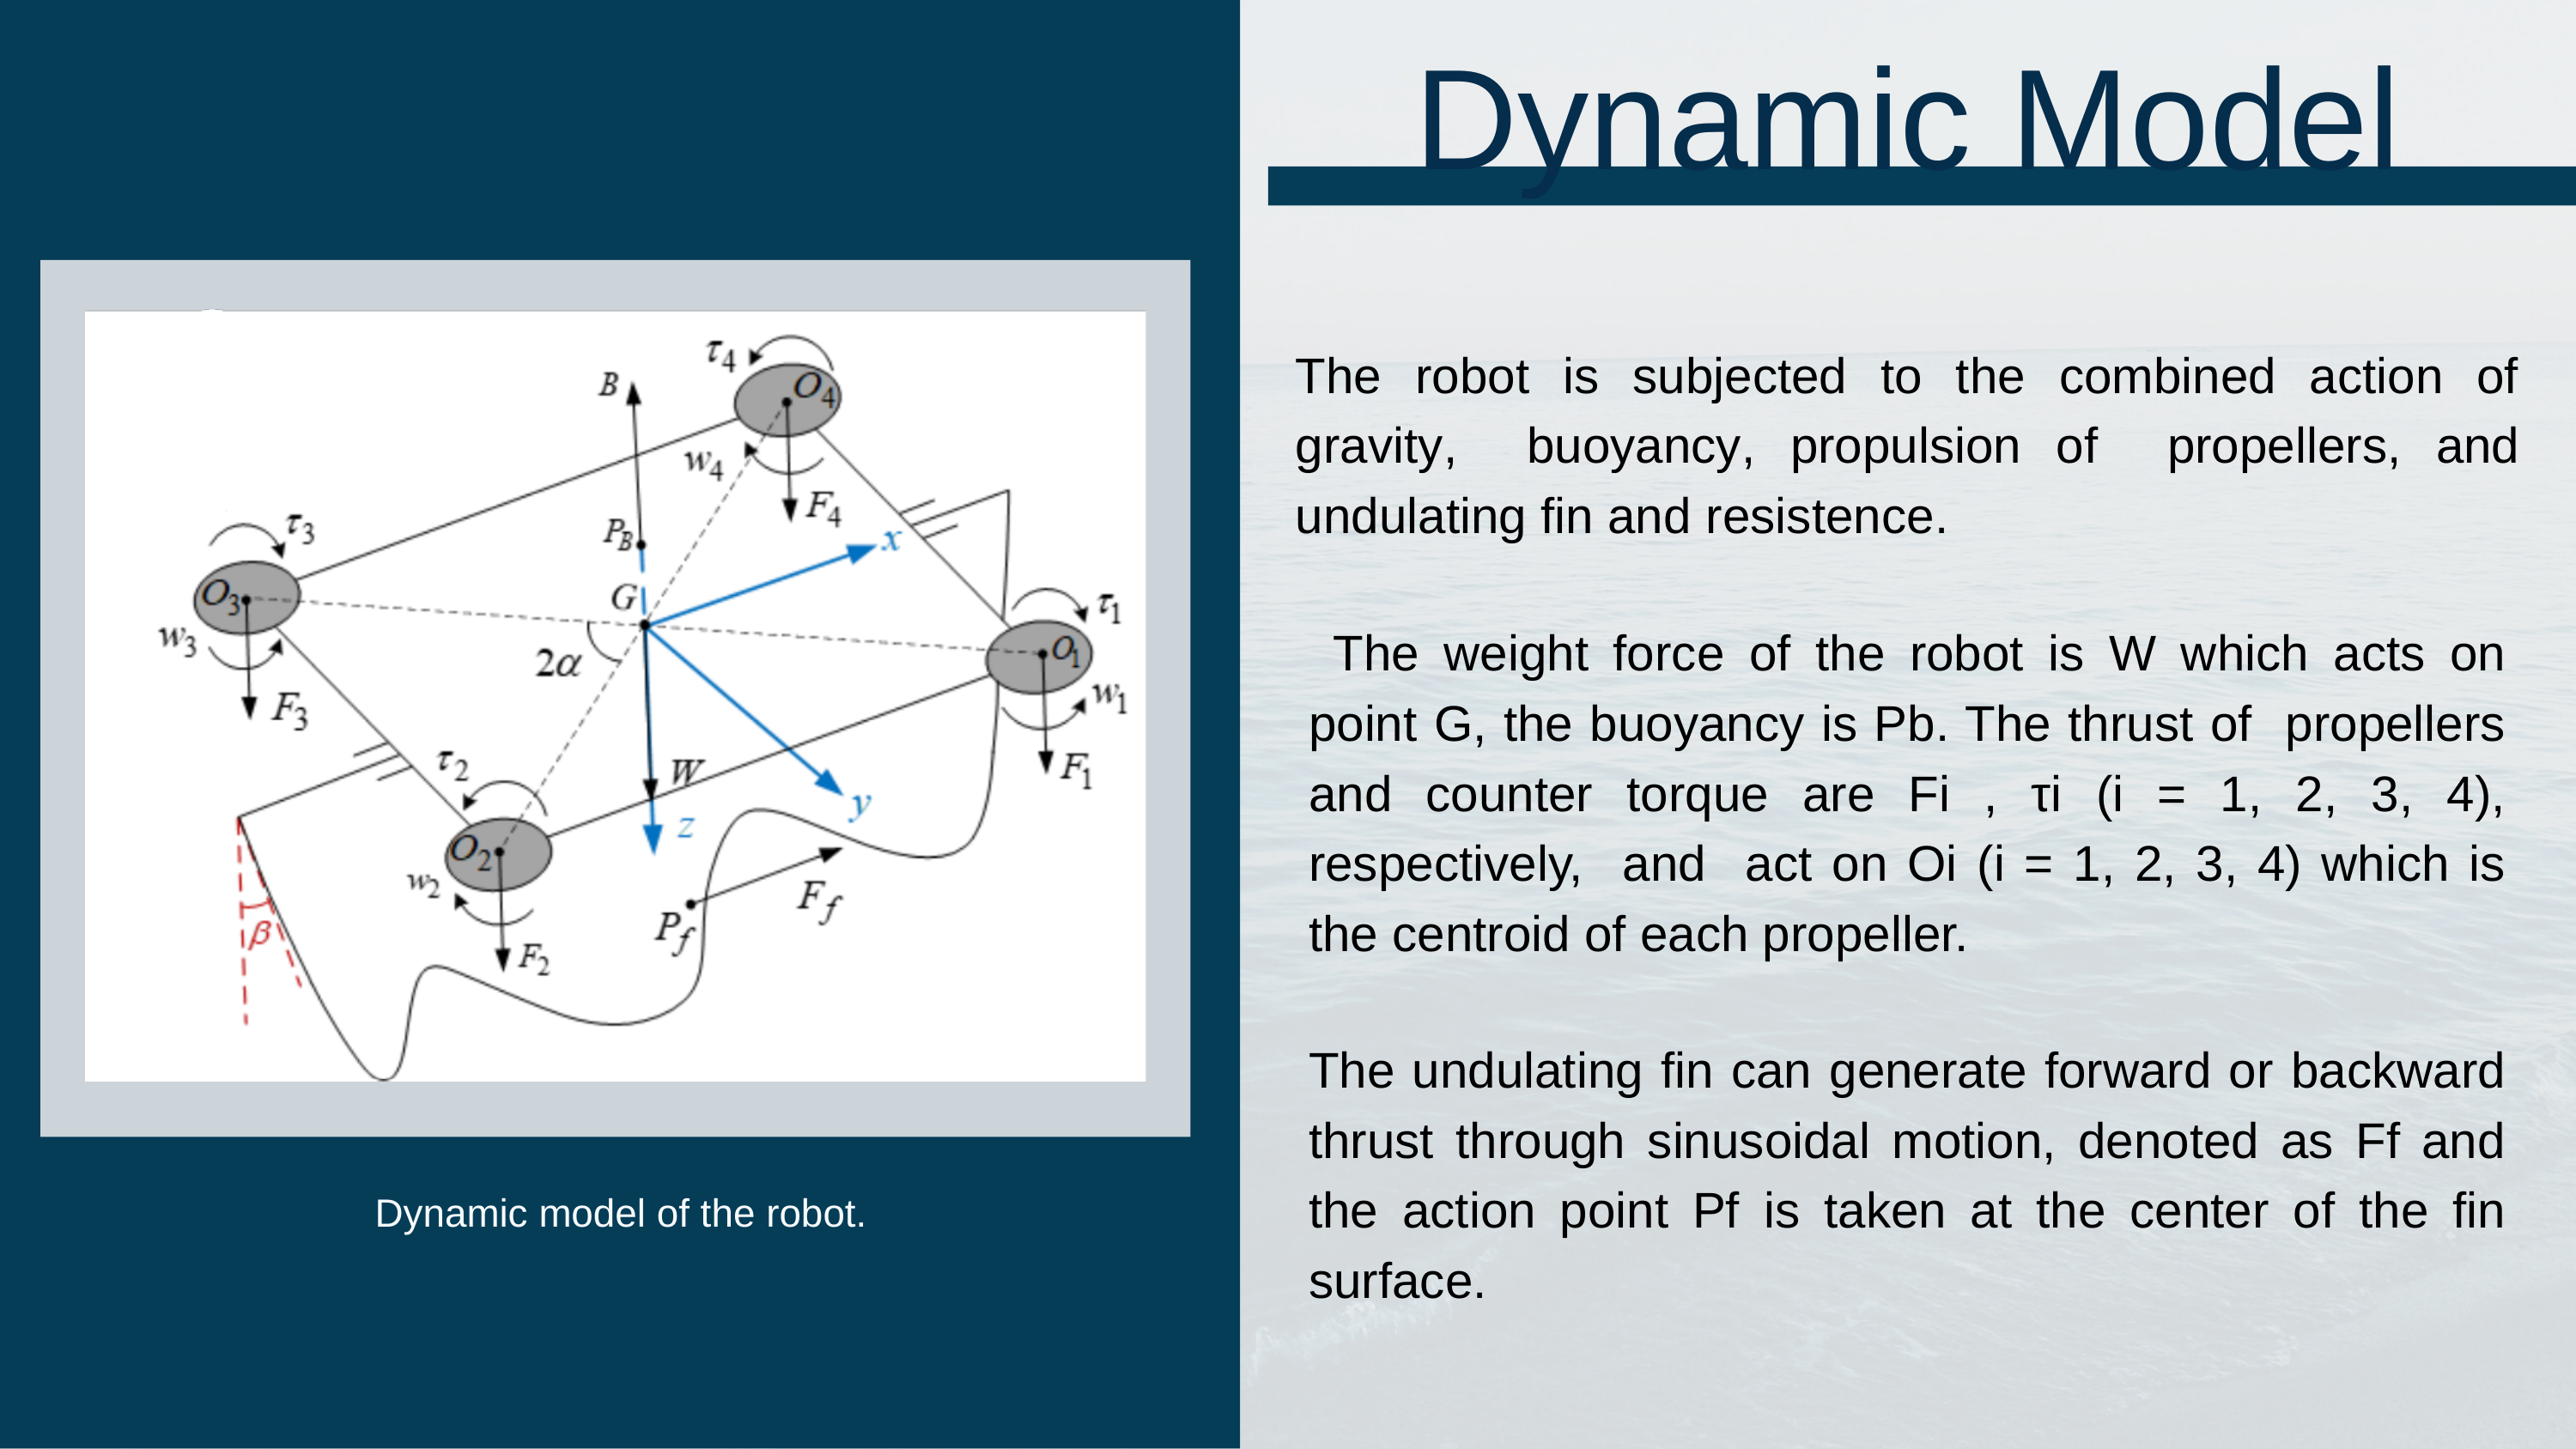

Dynamic Model

The robot is subjected to the combined action of gravity,  buoyancy, propulsion of  propellers, and undulating fin and resistence.
 The weight force of the robot is W which acts on point G, the buoyancy is Pb. The thrust of  propellers and counter torque are Fi , τi (i = 1, 2, 3, 4), respectively,  and  act on Oi (i = 1, 2, 3, 4) which is the centroid of each propeller.
The undulating fin can generate forward or backward thrust through sinusoidal motion, denoted as Ff and the action point Pf is taken at the center of the fin surface.
  Dynamic model of the robot.